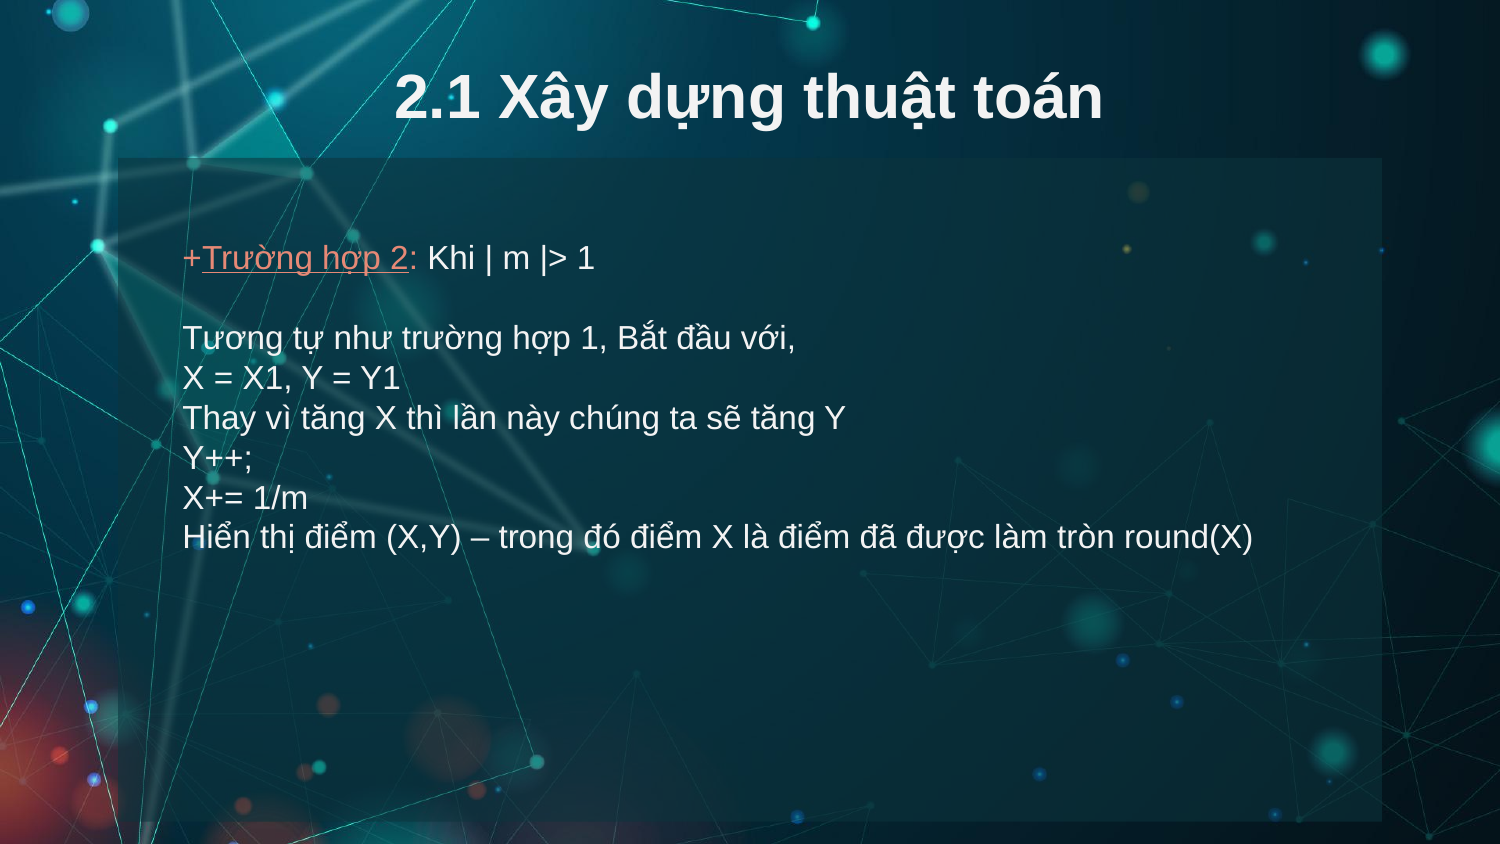

# 2.1 Xây dựng thuật toán

+Trường hợp 2: Khi | m |> 1

Tương tự như trường hợp 1, Bắt đầu với,
X = X1, Y = Y1
Thay vì tăng X thì lần này chúng ta sẽ tăng Y
Y++;
X+= 1/m
Hiển thị điểm (X,Y) – trong đó điểm X là điểm đã được làm tròn round(X)